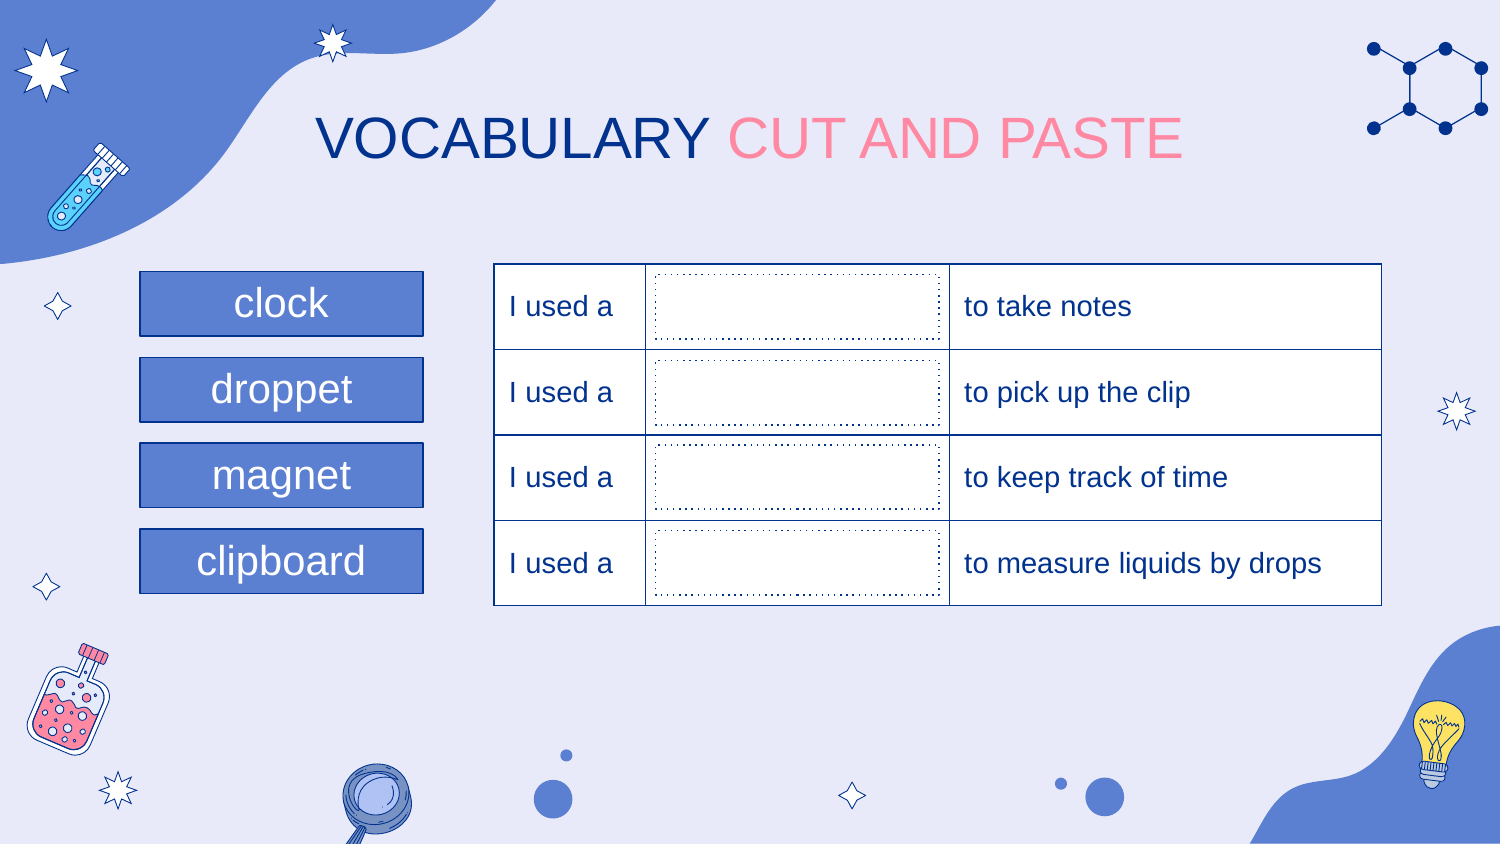

# VOCABULARY CUT AND PASTE
| I used a |  | to take notes |
| --- | --- | --- |
| I used a |  | to pick up the clip |
| I used a |  | to keep track of time |
| I used a |  | to measure liquids by drops |
clock

droppet

magnet

clipboard